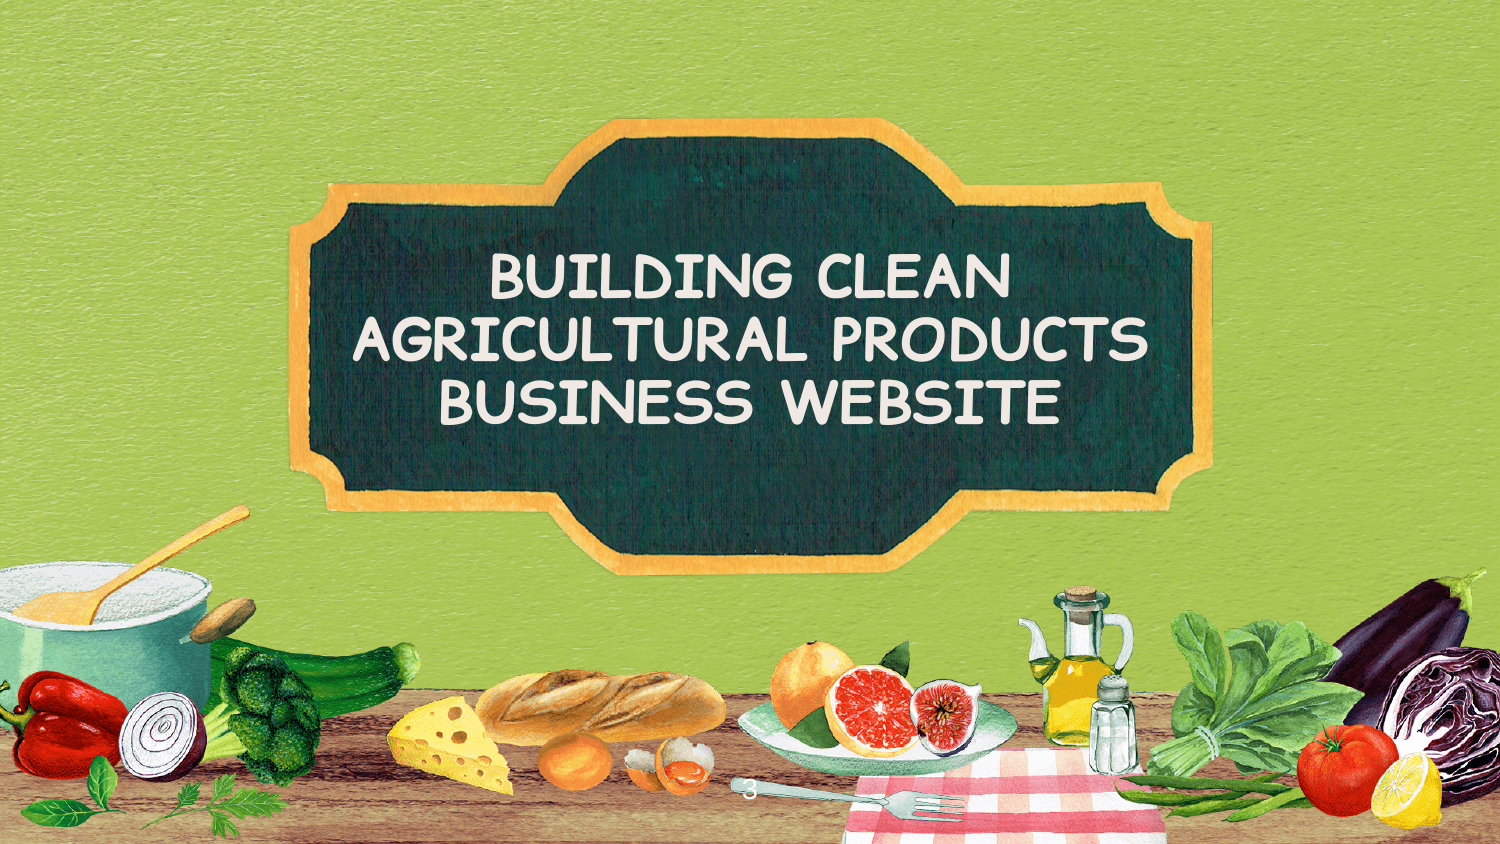

# BUILDING CLEAN AGRICULTURAL PRODUCTS BUSINESS WEBSITE
3